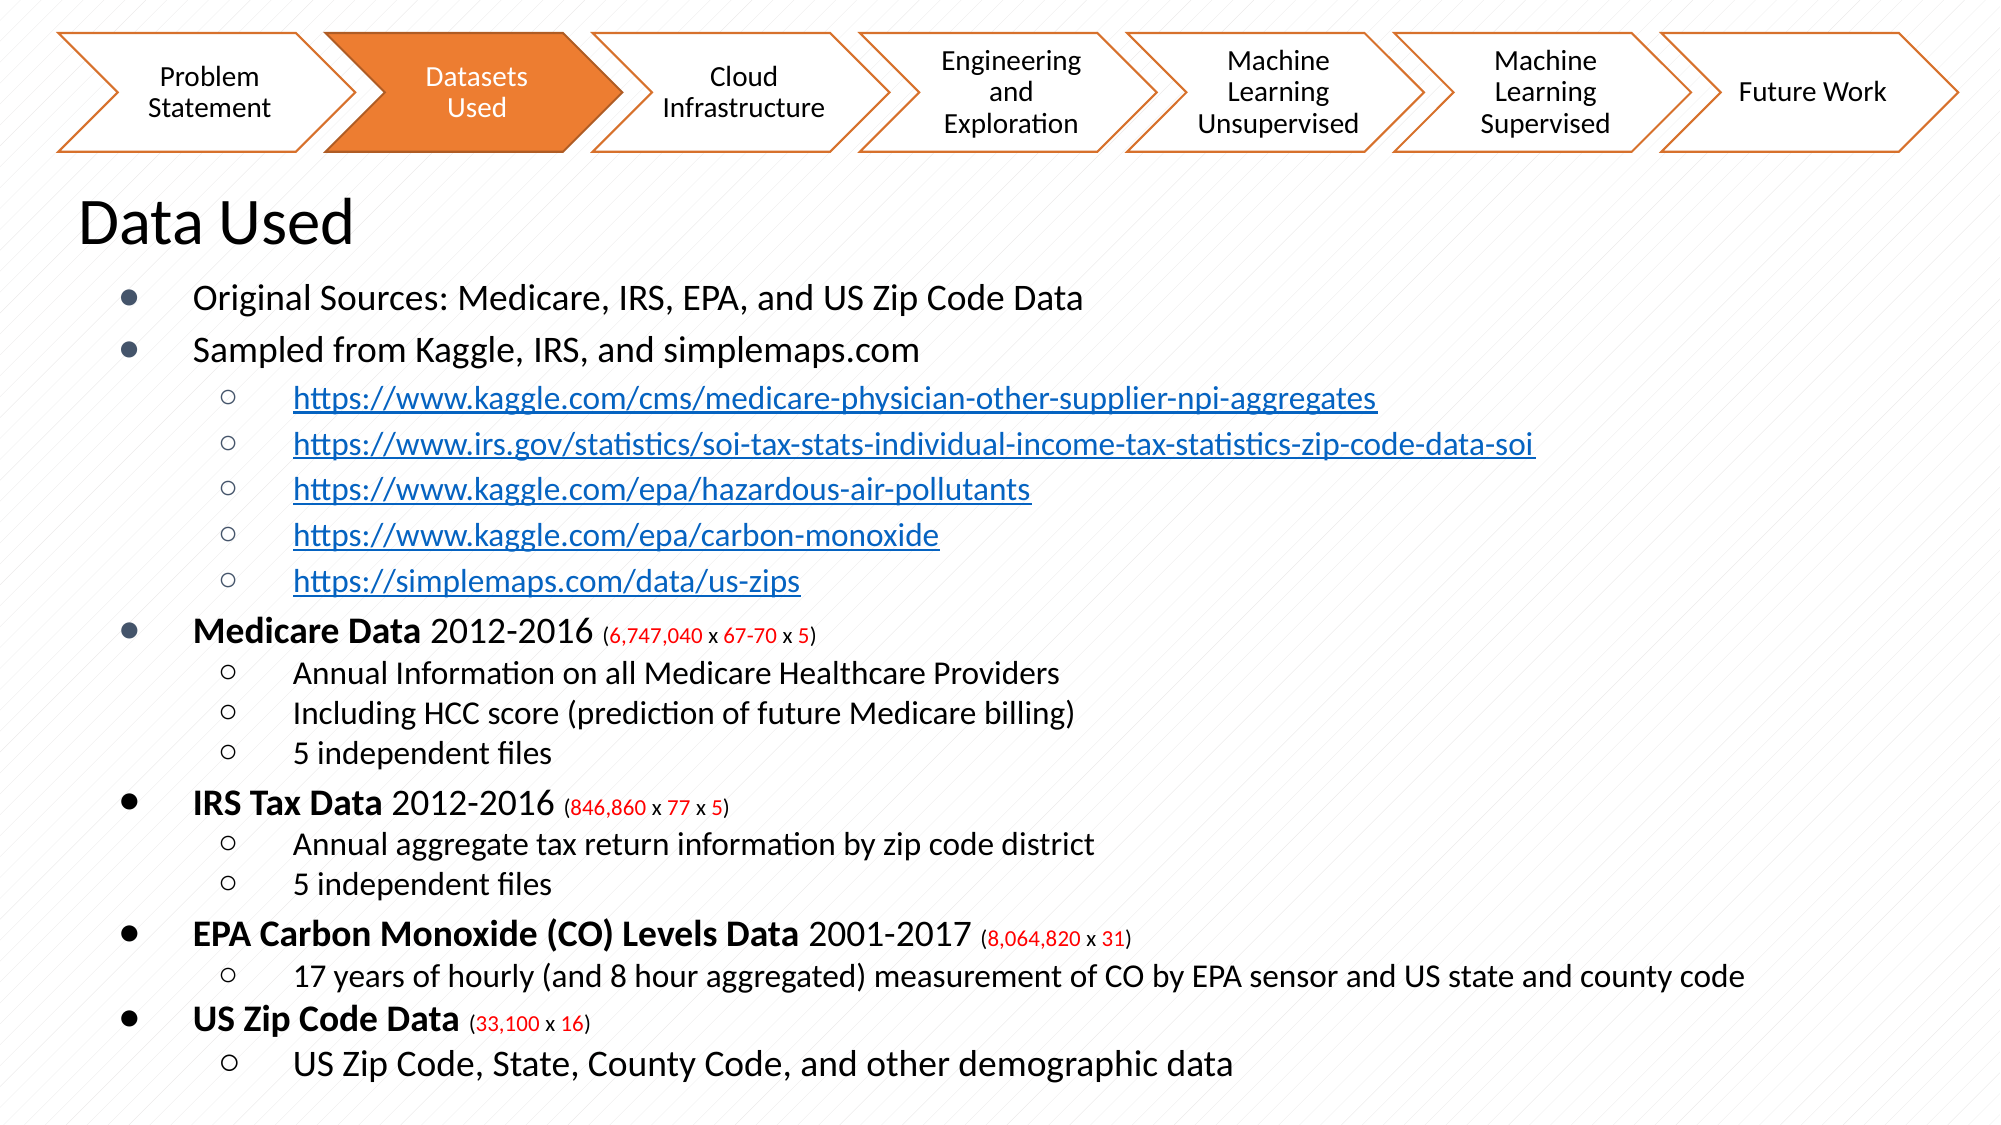

Problem Statement
Datasets Used
Cloud Infrastructure
Engineering and Exploration
Machine Learning Unsupervised
Machine Learning Supervised
Future Work
# Data Used
Original Sources: Medicare, IRS, EPA, and US Zip Code Data
Sampled from Kaggle, IRS, and simplemaps.com
https://www.kaggle.com/cms/medicare-physician-other-supplier-npi-aggregates
https://www.irs.gov/statistics/soi-tax-stats-individual-income-tax-statistics-zip-code-data-soi
https://www.kaggle.com/epa/hazardous-air-pollutants
https://www.kaggle.com/epa/carbon-monoxide
https://simplemaps.com/data/us-zips
Medicare Data 2012-2016 (6,747,040 x 67-70 x 5)
Annual Information on all Medicare Healthcare Providers
Including HCC score (prediction of future Medicare billing)
5 independent files
IRS Tax Data 2012-2016 (846,860 x 77 x 5)
Annual aggregate tax return information by zip code district
5 independent files
EPA Carbon Monoxide (CO) Levels Data 2001-2017 (8,064,820 x 31)
17 years of hourly (and 8 hour aggregated) measurement of CO by EPA sensor and US state and county code
US Zip Code Data (33,100 x 16)
US Zip Code, State, County Code, and other demographic data